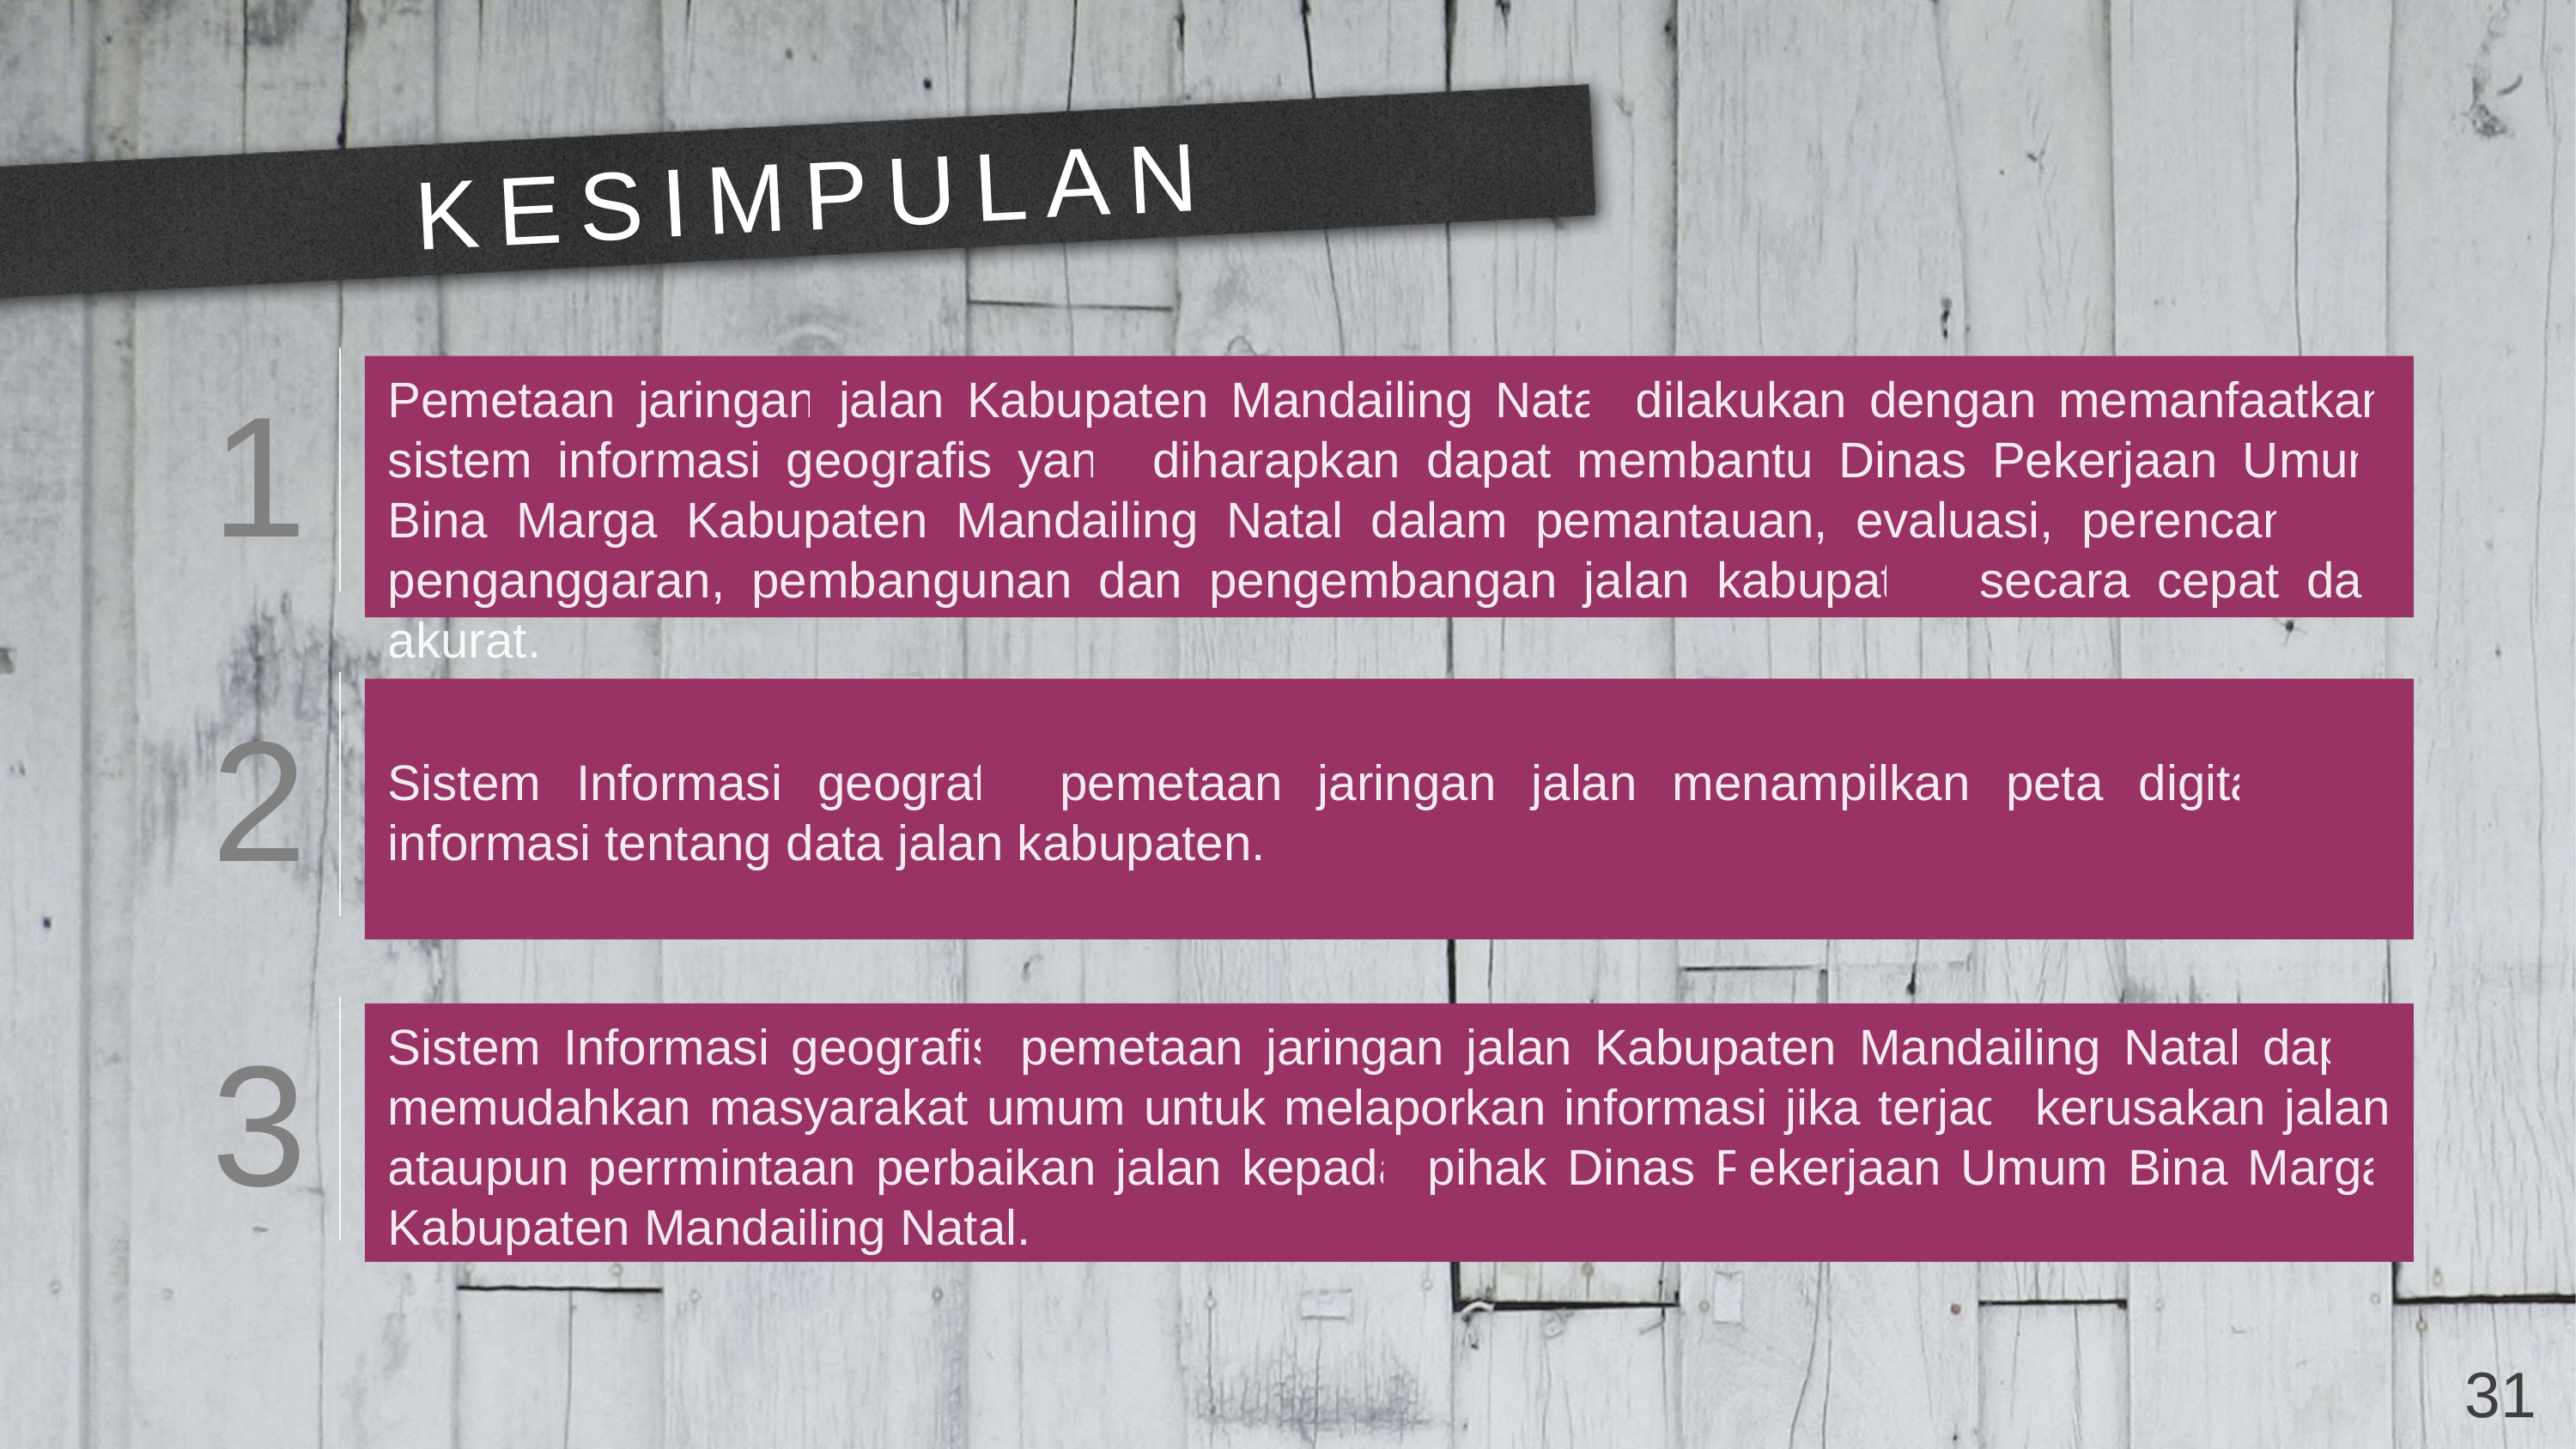

# KESIMPULAN
Pemetaan jaringan jalan Kabupaten Mandailing Natal dilakukan dengan memanfaatkan sistem informasi geografis yang diharapkan dapat membantu Dinas Pekerjaan Umum Bina Marga Kabupaten Mandailing Natal dalam pemantauan, evaluasi, perencanaan, penganggaran, pembangunan dan pengembangan jalan kabupaten secara cepat dan akurat.

Sistem Informasi geografis pemetaan jaringan jalan menampilkan peta digital dan informasi tentang data jalan kabupaten.
Sistem Informasi geografis pemetaan jaringan jalan Kabupaten Mandailing Natal dapat memudahkan masyarakat umum untuk melaporkan informasi jika terjadi kerusakan jalan ataupun perrmintaan perbaikan jalan kepada pihak Dinas Pekerjaan Umum Bina Marga Kabupaten Mandailing Natal.
31